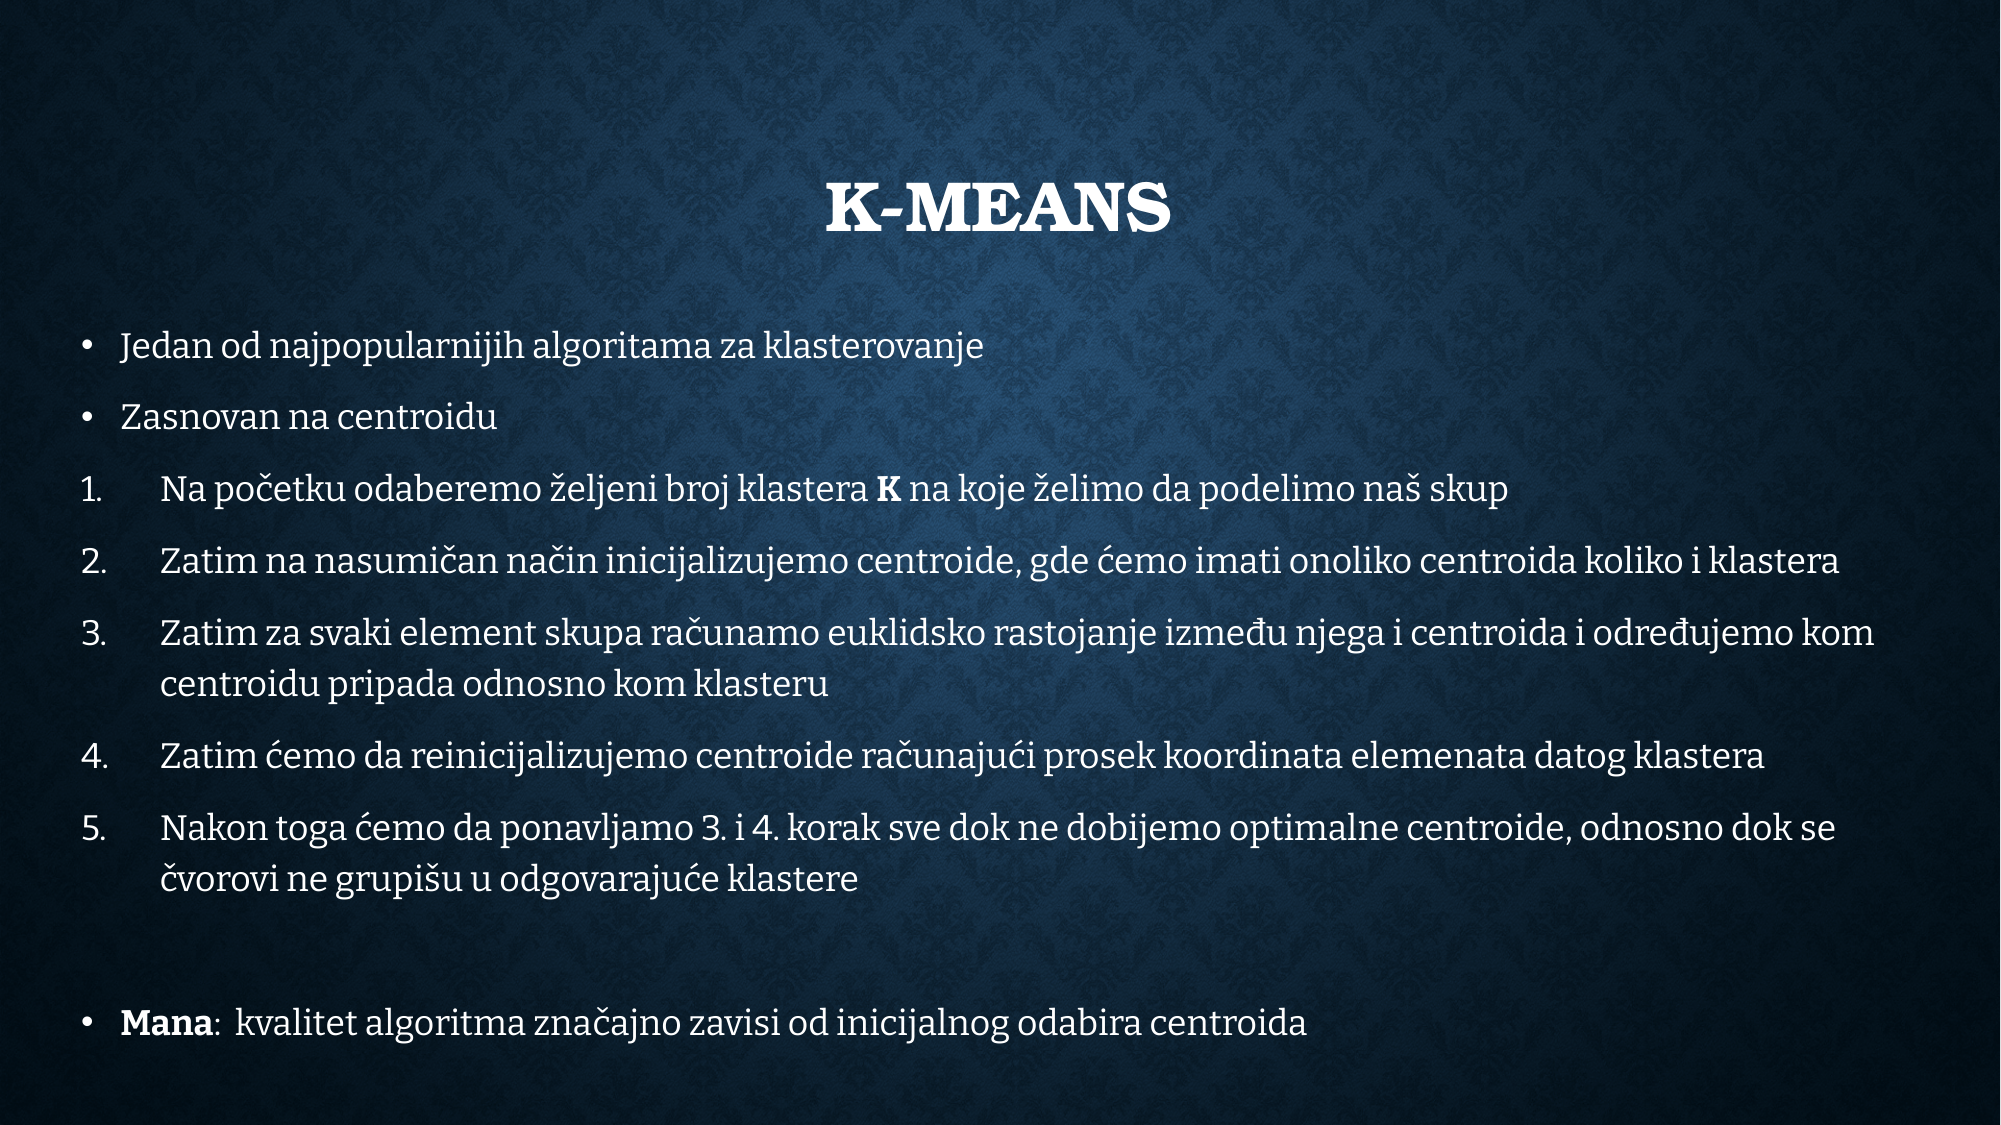

# k-means
Jedan od najpopularnijih algoritama za klasterovanje
Zasnovan na centroidu
Na početku odaberemo željeni broj klastera K na koje želimo da podelimo naš skup
Zatim na nasumičan način inicijalizujemo centroide, gde ćemo imati onoliko centroida koliko i klastera
Zatim za svaki element skupa računamo euklidsko rastojanje između njega i centroida i određujemo kom centroidu pripada odnosno kom klasteru
Zatim ćemo da reinicijalizujemo centroide računajući prosek koordinata elemenata datog klastera
Nakon toga ćemo da ponavljamo 3. i 4. korak sve dok ne dobijemo optimalne centroide, odnosno dok se čvorovi ne grupišu u odgovarajuće klastere

Mana:  kvalitet algoritma značajno zavisi od inicijalnog odabira centroida